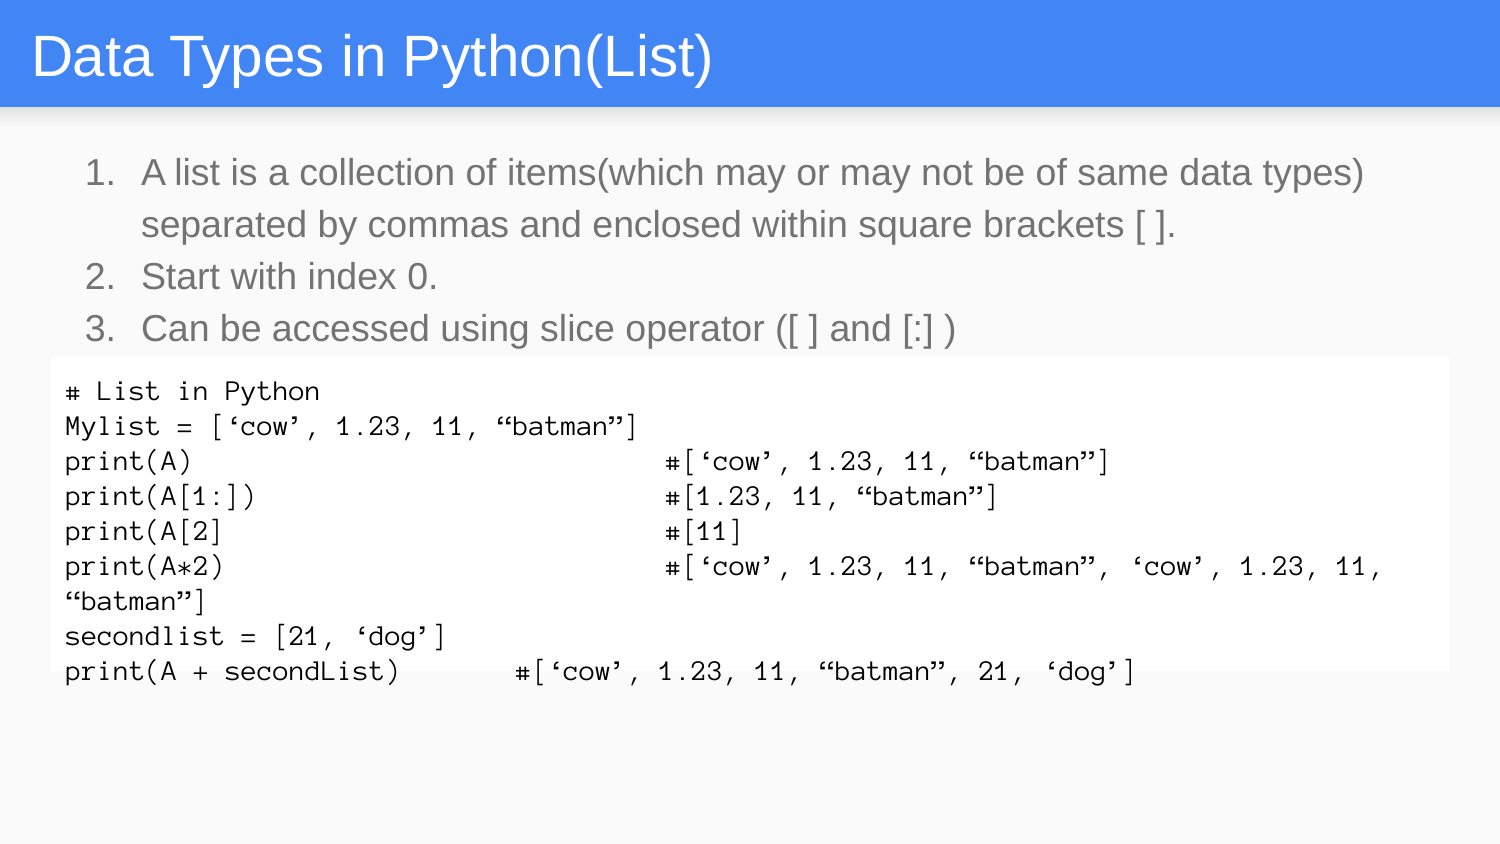

# Data Types in Python(List)
A list is a collection of items(which may or may not be of same data types) separated by commas and enclosed within square brackets [ ].
Start with index 0.
Can be accessed using slice operator ([ ] and [:] )
# List in Python
Mylist = [‘cow’, 1.23, 11, “batman”]
print(A)				#[‘cow’, 1.23, 11, “batman”]
print(A[1:])			#[1.23, 11, “batman”]
print(A[2]			#[11]
print(A*2)			#[‘cow’, 1.23, 11, “batman”, ‘cow’, 1.23, 11, “batman”]
secondlist = [21, ‘dog’]
print(A + secondList) 	#[‘cow’, 1.23, 11, “batman”, 21, ‘dog’]